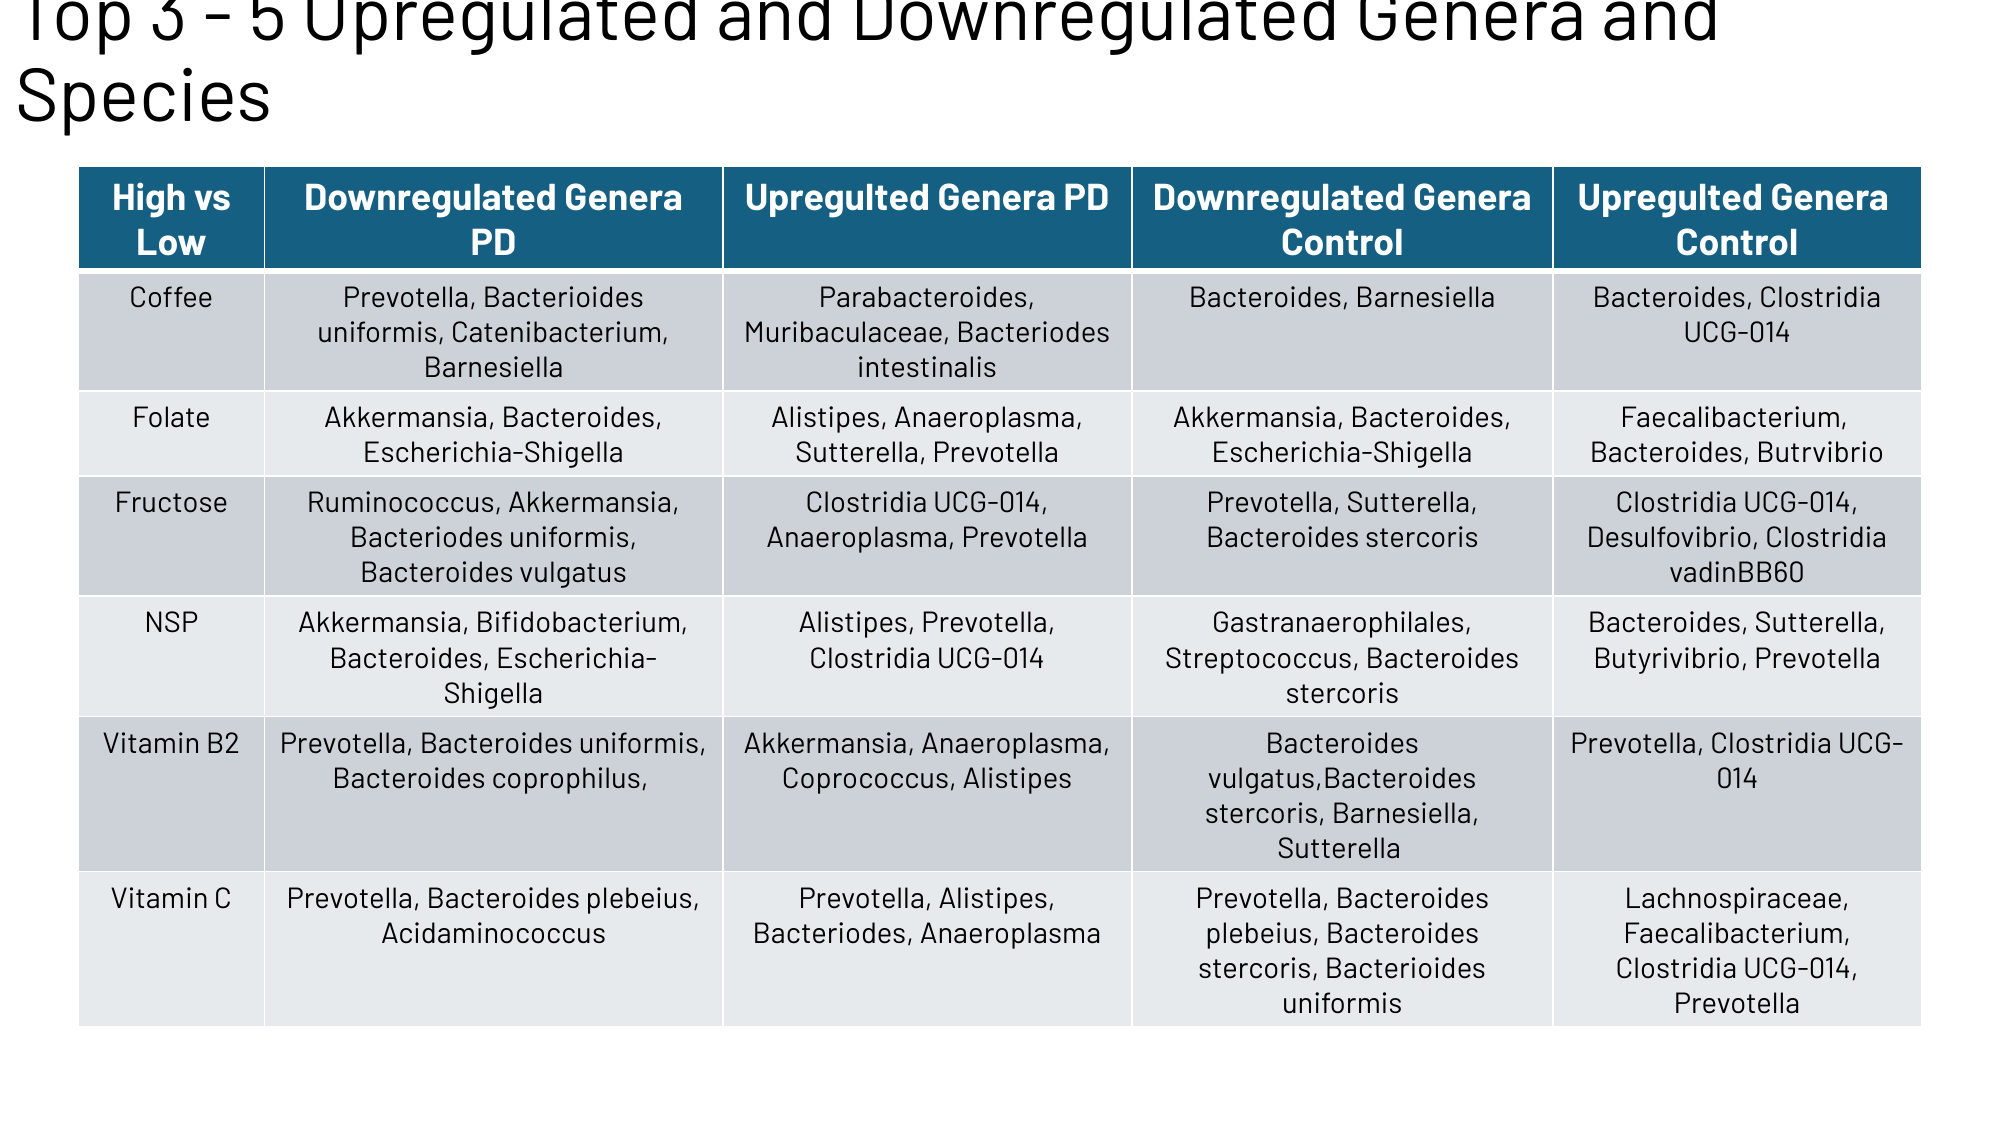

# Top 3 - 5 Upregulated and Downregulated Genera and Species
| High vs Low | Downregulated Genera PD | Upregulted Genera PD | Downregulated Genera Control | Upregulted Genera Control |
| --- | --- | --- | --- | --- |
| Coffee | Prevotella, Bacterioides uniformis, Catenibacterium, Barnesiella | Parabacteroides, Muribaculaceae, Bacteriodes intestinalis | Bacteroides, Barnesiella | Bacteroides, Clostridia UCG-014 |
| Folate | Akkermansia, Bacteroides, Escherichia-Shigella | Alistipes, Anaeroplasma, Sutterella, Prevotella | Akkermansia, Bacteroides, Escherichia-Shigella | Faecalibacterium, Bacteroides, Butrvibrio |
| Fructose | Ruminococcus, Akkermansia, Bacteriodes uniformis, Bacteroides vulgatus | Clostridia UCG-014, Anaeroplasma, Prevotella | Prevotella, Sutterella, Bacteroides stercoris | Clostridia UCG-014, Desulfovibrio, Clostridia vadinBB60 |
| NSP | Akkermansia, Bifidobacterium, Bacteroides, Escherichia-Shigella | Alistipes, Prevotella, Clostridia UCG-014 | Gastranaerophilales, Streptococcus, Bacteroides stercoris | Bacteroides, Sutterella, Butyrivibrio, Prevotella |
| Vitamin B2 | Prevotella, Bacteroides uniformis, Bacteroides coprophilus, | Akkermansia, Anaeroplasma, Coprococcus, Alistipes | Bacteroides vulgatus,Bacteroides stercoris, Barnesiella, Sutterella | Prevotella, Clostridia UCG-014 |
| Vitamin C | Prevotella, Bacteroides plebeius, Acidaminococcus | Prevotella, Alistipes, Bacteriodes, Anaeroplasma | Prevotella, Bacteroides plebeius, Bacteroides stercoris, Bacterioides uniformis | Lachnospiraceae, Faecalibacterium, Clostridia UCG-014, Prevotella |